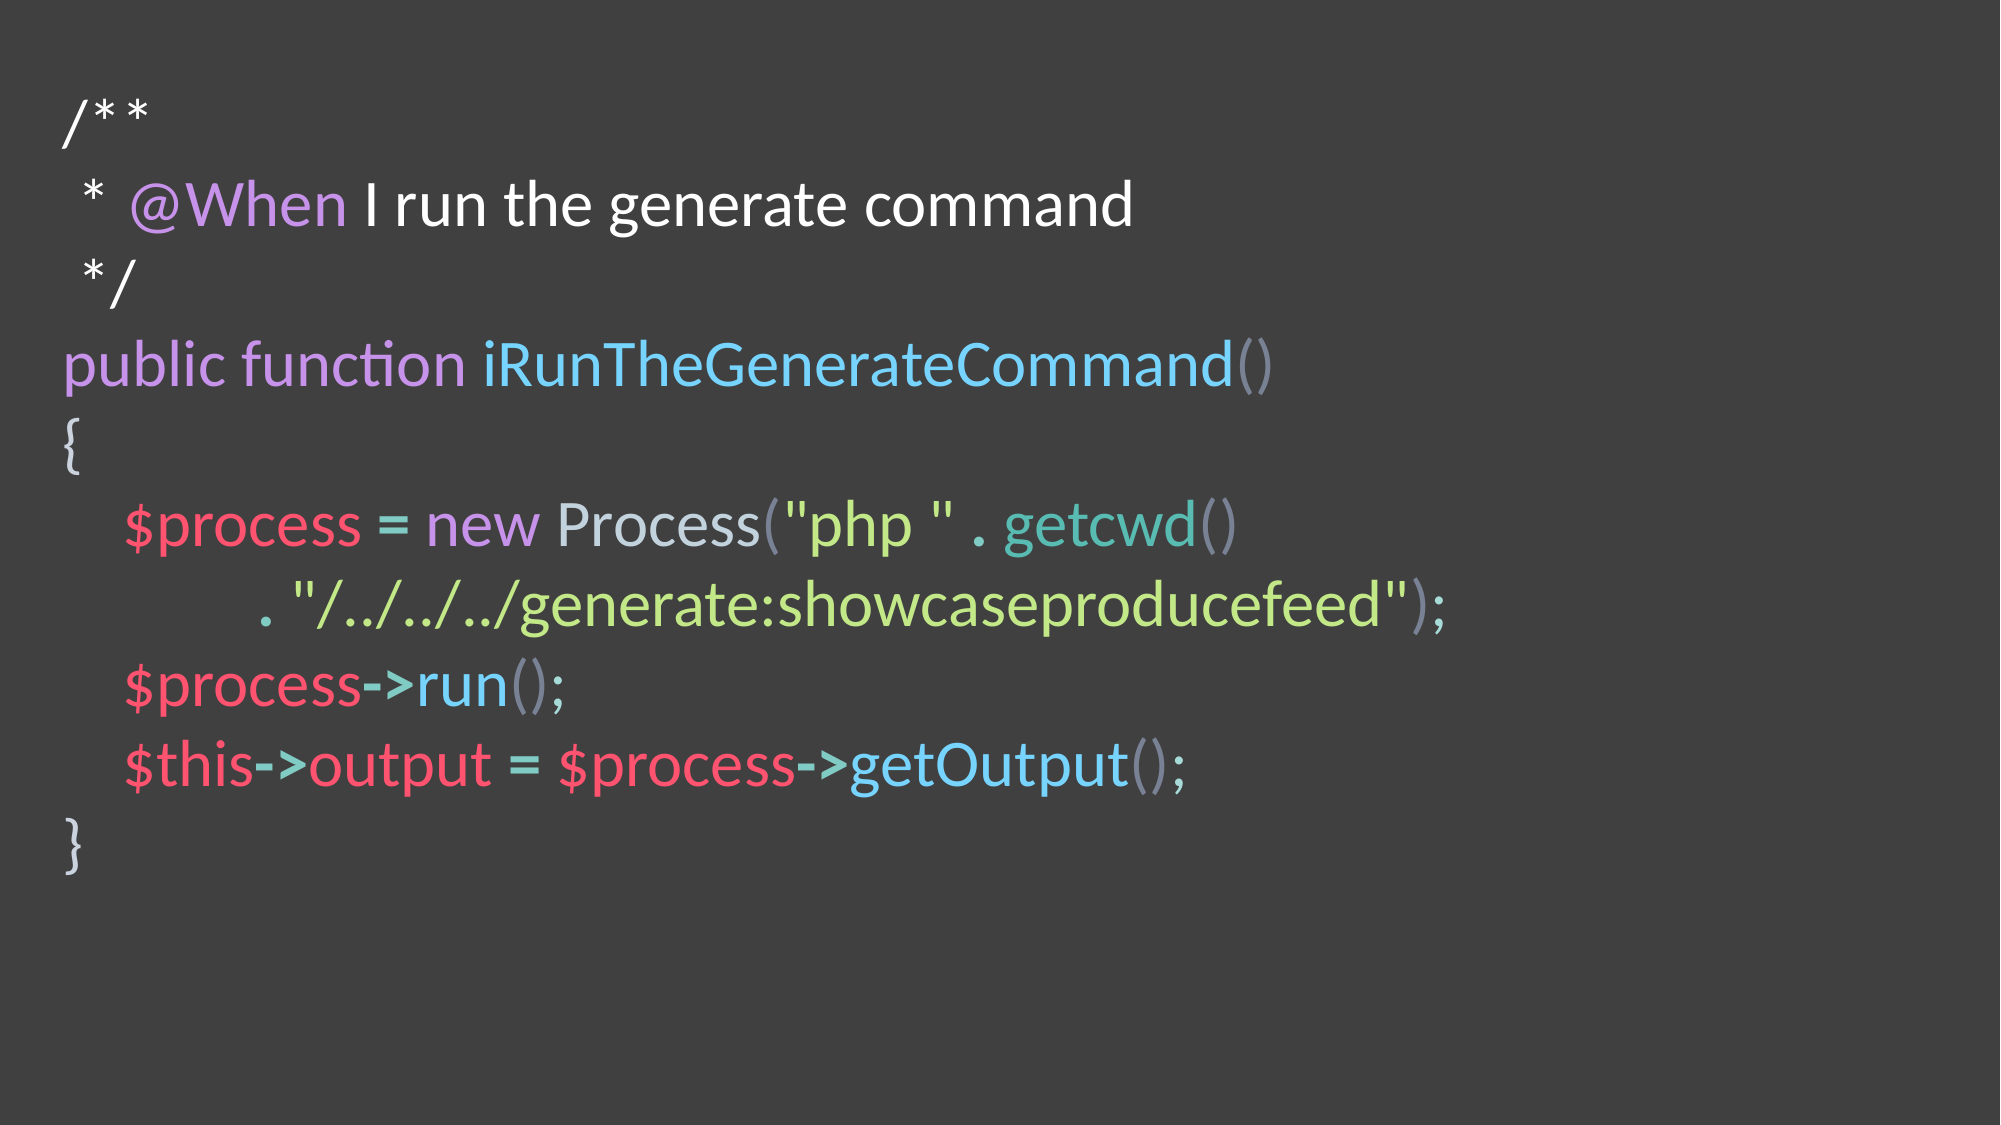

/**
 * @When I run the generate command
 */
public function iRunTheGenerateCommand()
{
    $process = new Process("php " . getcwd()
             . "/../../../generate:showcaseproducefeed");
    $process->run();
    $this->output = $process->getOutput();
}